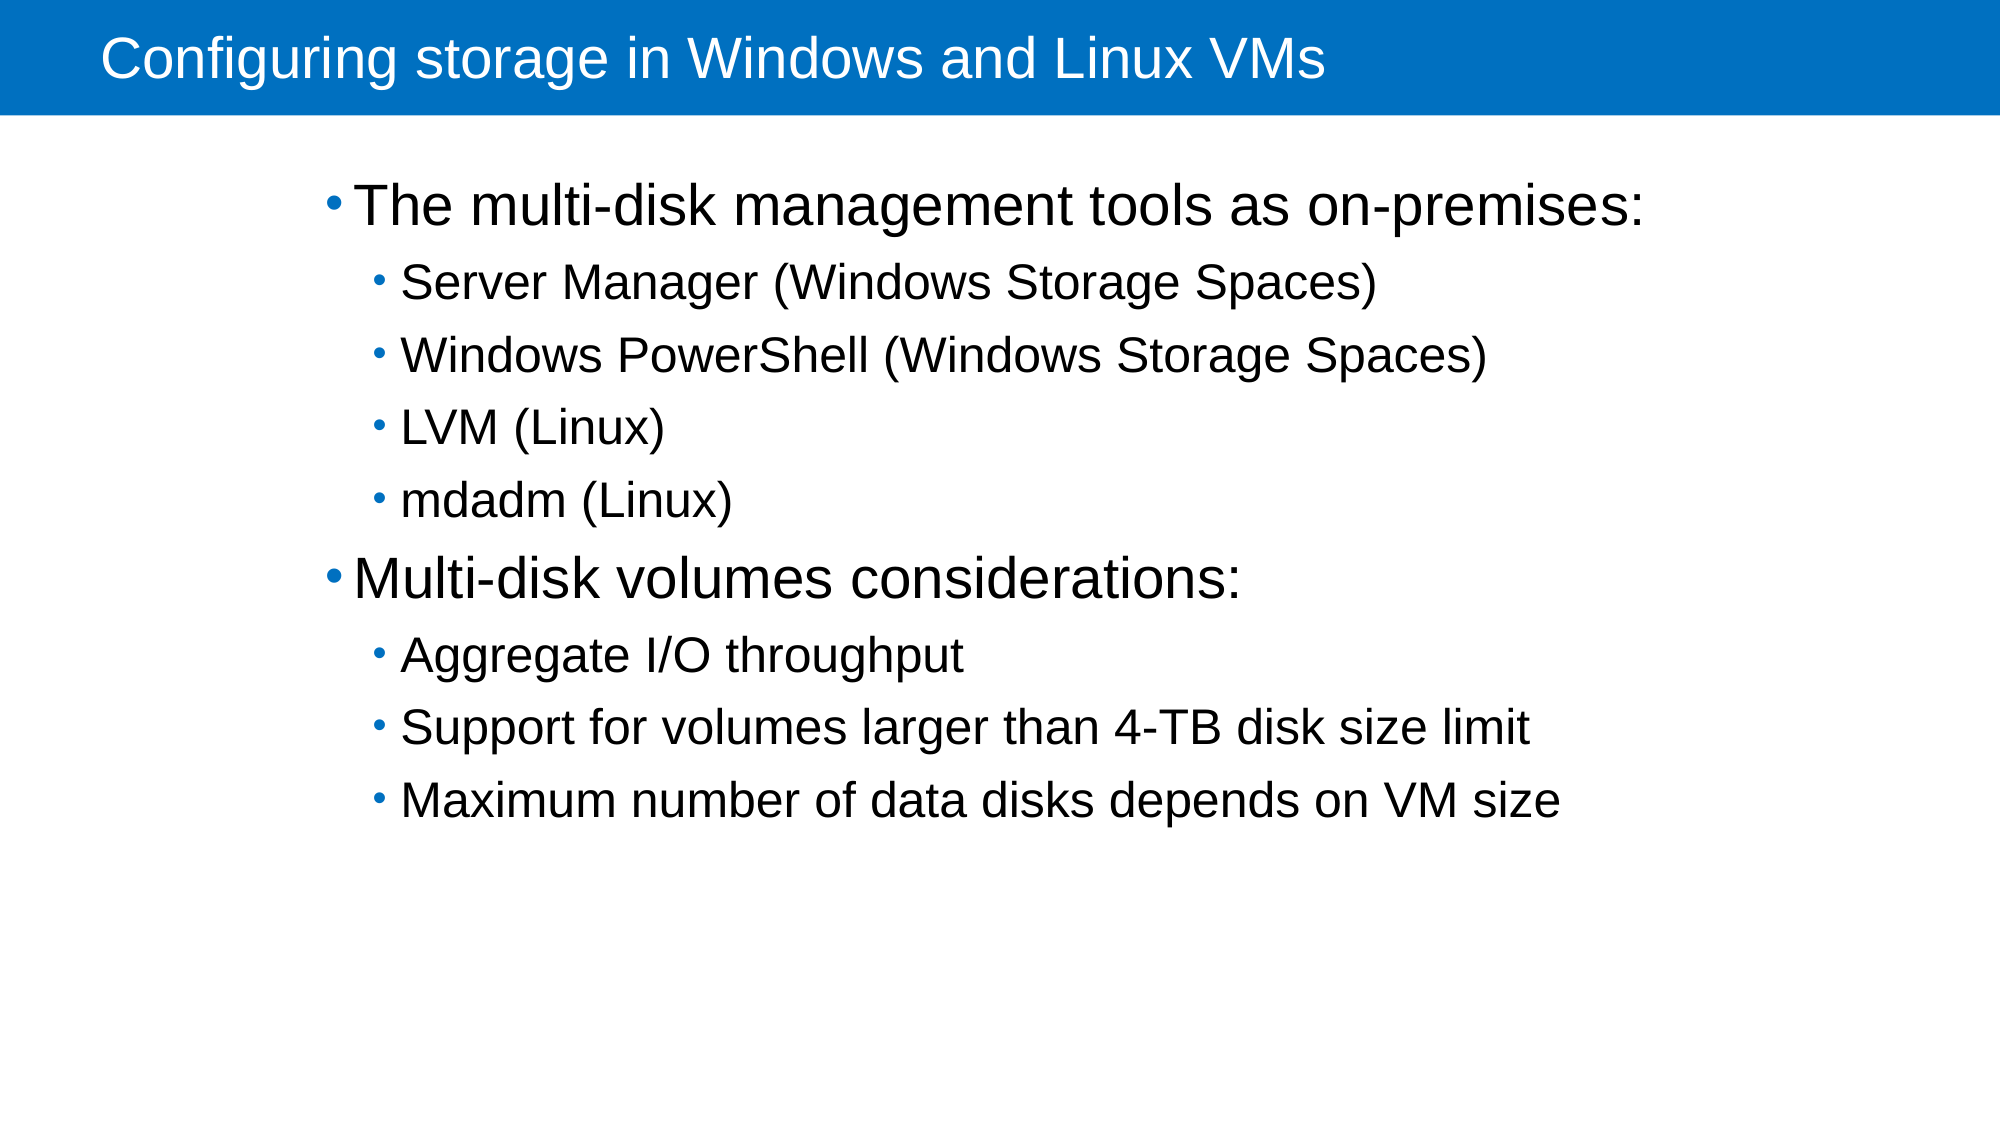

# Configuring storage in Windows and Linux VMs
The multi-disk management tools as on-premises:
Server Manager (Windows Storage Spaces)
Windows PowerShell (Windows Storage Spaces)
LVM (Linux)
mdadm (Linux)
Multi-disk volumes considerations:
Aggregate I/O throughput
Support for volumes larger than 4-TB disk size limit
Maximum number of data disks depends on VM size